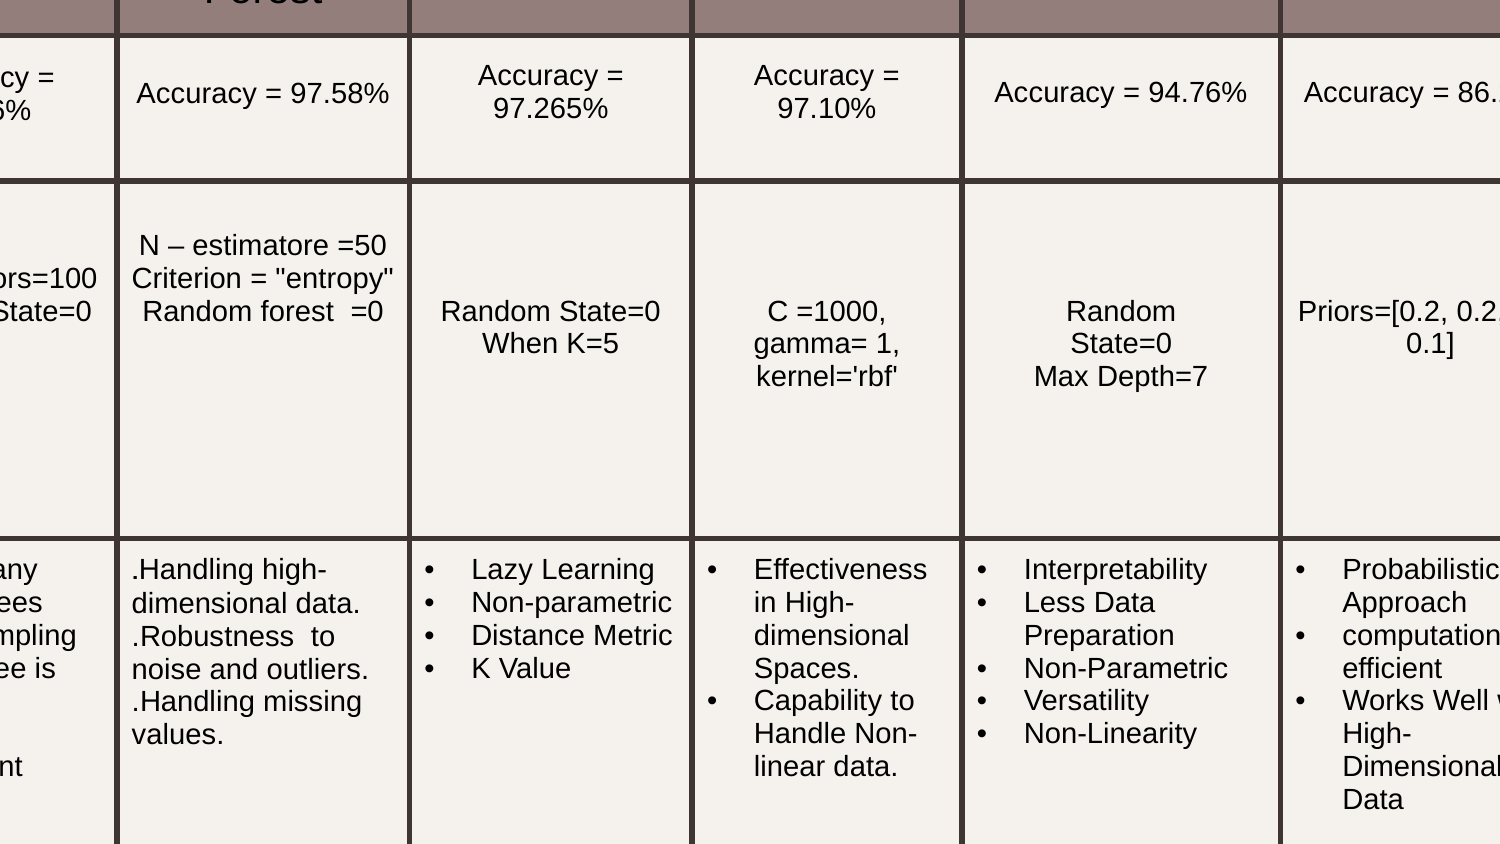

| Comparsion | Extra Tree | Random Forest | K-NN | SVM | Decision Tree | Naïve Bayes | Logistic Regression |
| --- | --- | --- | --- | --- | --- | --- | --- |
| Highest Accuracy | Accuracy = 97.86% | Accuracy = 97.58% | Accuracy = 97.265% | Accuracy = 97.10% | Accuracy = 94.76% | Accuracy = 86.25% | Accuracy = 85.0% |
| Parameters | N-estimators=100 Random State=0 | N – estimatore =50 Criterion = "entropy" Random forest =0 | Random State=0 When K=5 | C =1000, gamma= 1, kernel='rbf' | Random State=0 Max Depth=7 | Priors=[0.2, 0.2, 0.5, 0.1] | max\_iter=3000, penalty='l2', random\_state=0 |
| Distinguishing Featuers | creates many decision trees but the sampling for each tree is random without replacement | .Handling high-dimensional data. .Robustness to noise and outliers. .Handling missing values. | Lazy Learning Non-parametric Distance Metric K Value | Effectiveness in High-dimensional Spaces. Capability to Handle Non-linear data. | Interpretability Less Data Preparation Non-Parametric Versatility Non-Linearity | Probabilistic Approach computationally efficient Works Well with High-Dimensional Data | Logistic regression is easier to perform and interpret. It makes no assumptions about the distributions of classes in feature space |